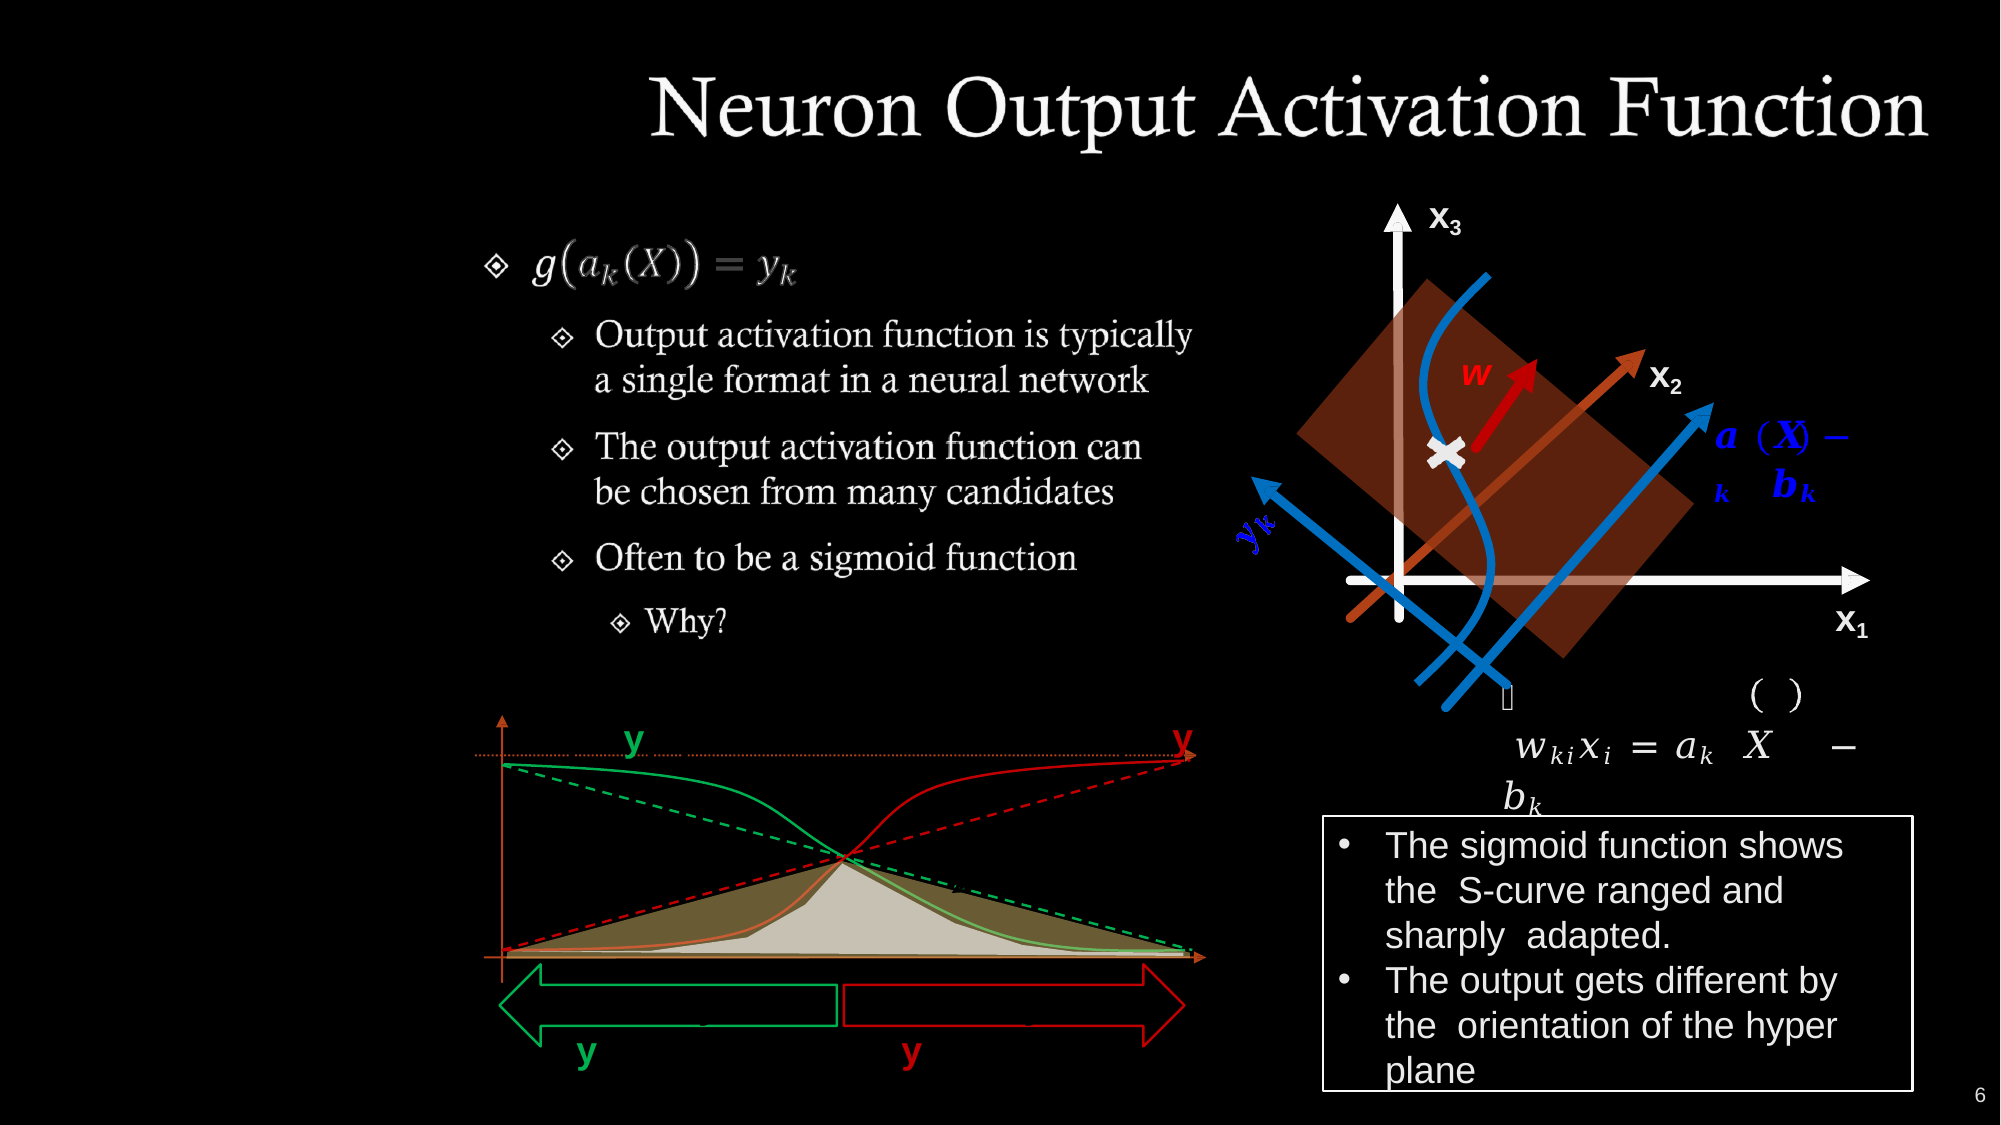

x3

w
x2

𝒂𝒌
𝑿	− 𝒃𝒌

x1
෍ 	 𝑤𝑘𝑖𝑥𝑖  = 𝑎𝑘  𝑋	− 𝑏𝑘
1≤𝑖≤𝑛

P(Y=y|X)
P(Y=y|X)

1

The sigmoid function shows the  S-curve ranged and sharply  adapted.
The output gets different by the  orientation of the hyper plane

0
X

Classify as y
Classify as y

6